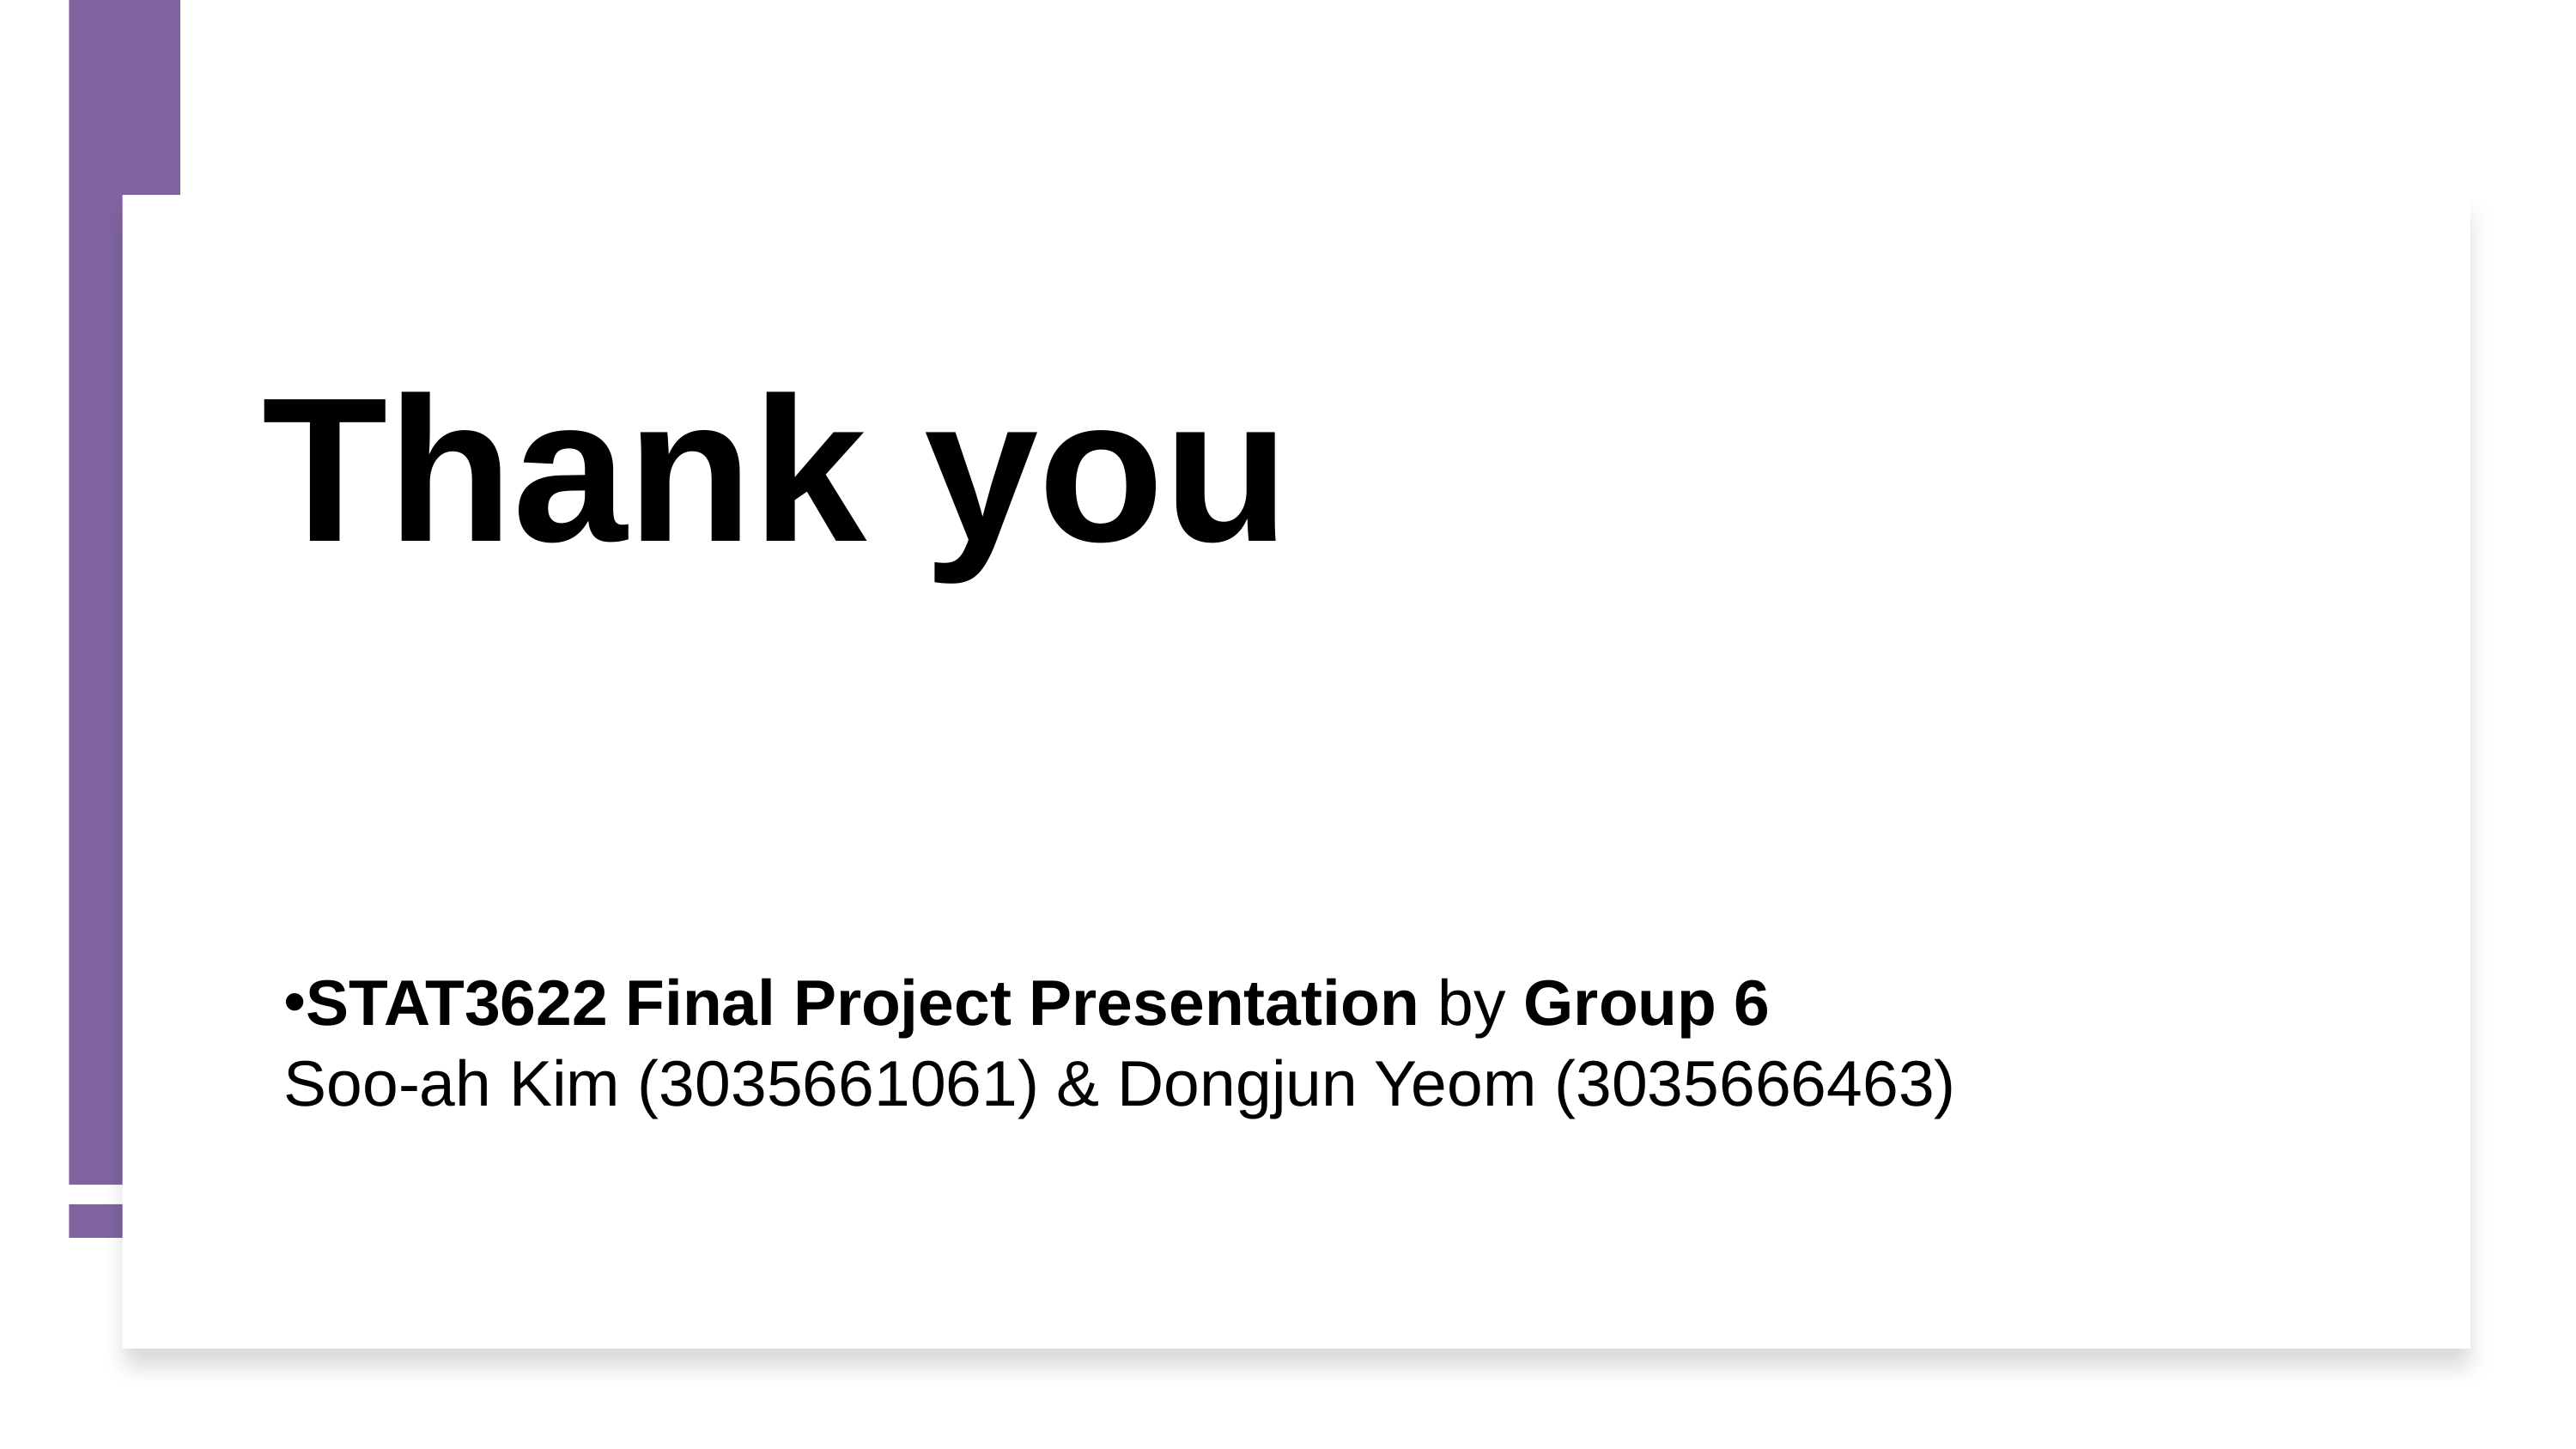

Thank you

STAT3622 Final Project Presentation by Group 6
Soo-ah Kim (3035661061) & Dongjun Yeom (3035666463)